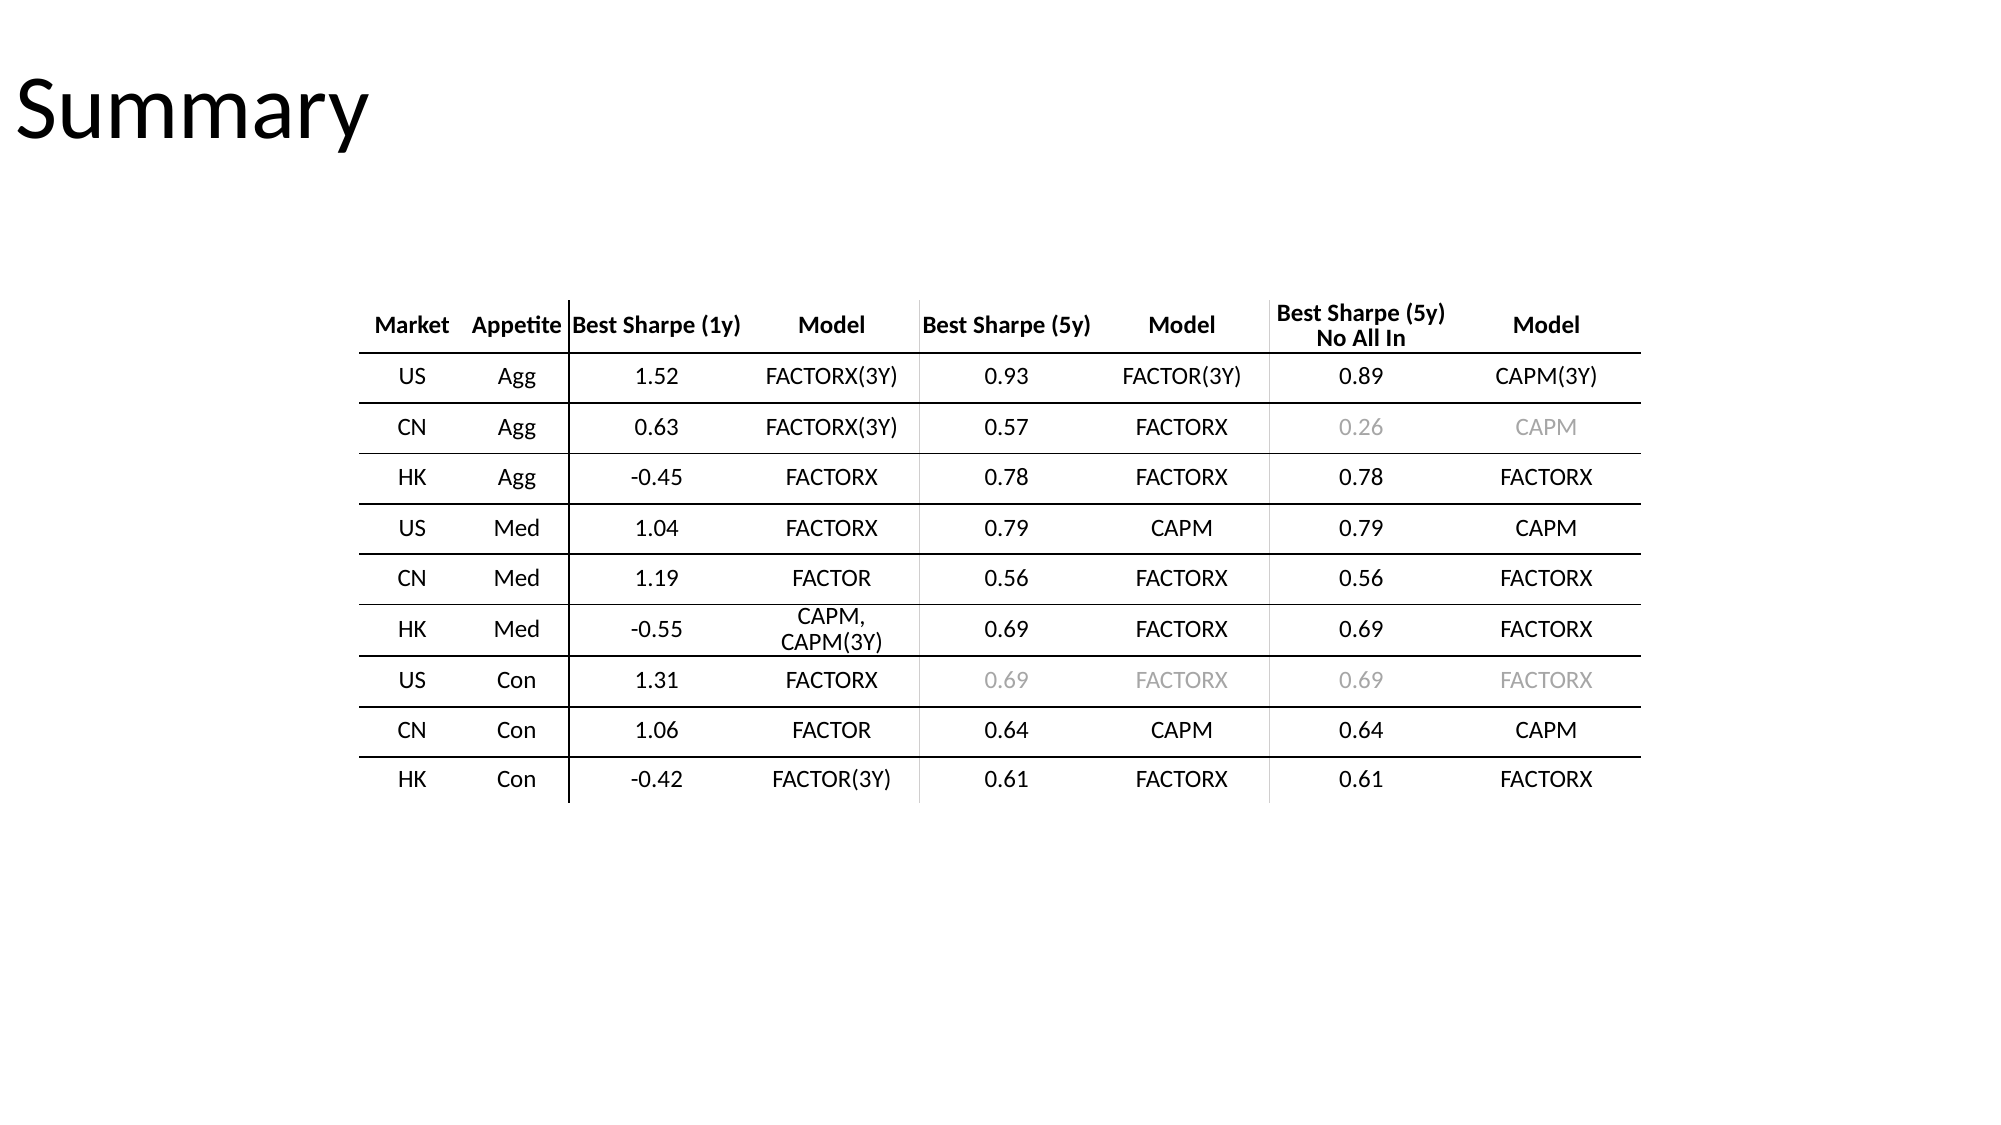

# Summary
| Market | Appetite | Best Sharpe (1y) | Model | Best Sharpe (5y) | Model | Best Sharpe (5y) No All In | Model |
| --- | --- | --- | --- | --- | --- | --- | --- |
| US | Agg | 1.52 | FACTORX(3Y) | 0.93 | FACTOR(3Y) | 0.89 | CAPM(3Y) |
| CN | Agg | 0.63 | FACTORX(3Y) | 0.57 | FACTORX | 0.26 | CAPM |
| HK | Agg | -0.45 | FACTORX | 0.78 | FACTORX | 0.78 | FACTORX |
| US | Med | 1.04 | FACTORX | 0.79 | CAPM | 0.79 | CAPM |
| CN | Med | 1.19 | FACTOR | 0.56 | FACTORX | 0.56 | FACTORX |
| HK | Med | -0.55 | CAPM, CAPM(3Y) | 0.69 | FACTORX | 0.69 | FACTORX |
| US | Con | 1.31 | FACTORX | 0.69 | FACTORX | 0.69 | FACTORX |
| CN | Con | 1.06 | FACTOR | 0.64 | CAPM | 0.64 | CAPM |
| HK | Con | -0.42 | FACTOR(3Y) | 0.61 | FACTORX | 0.61 | FACTORX |